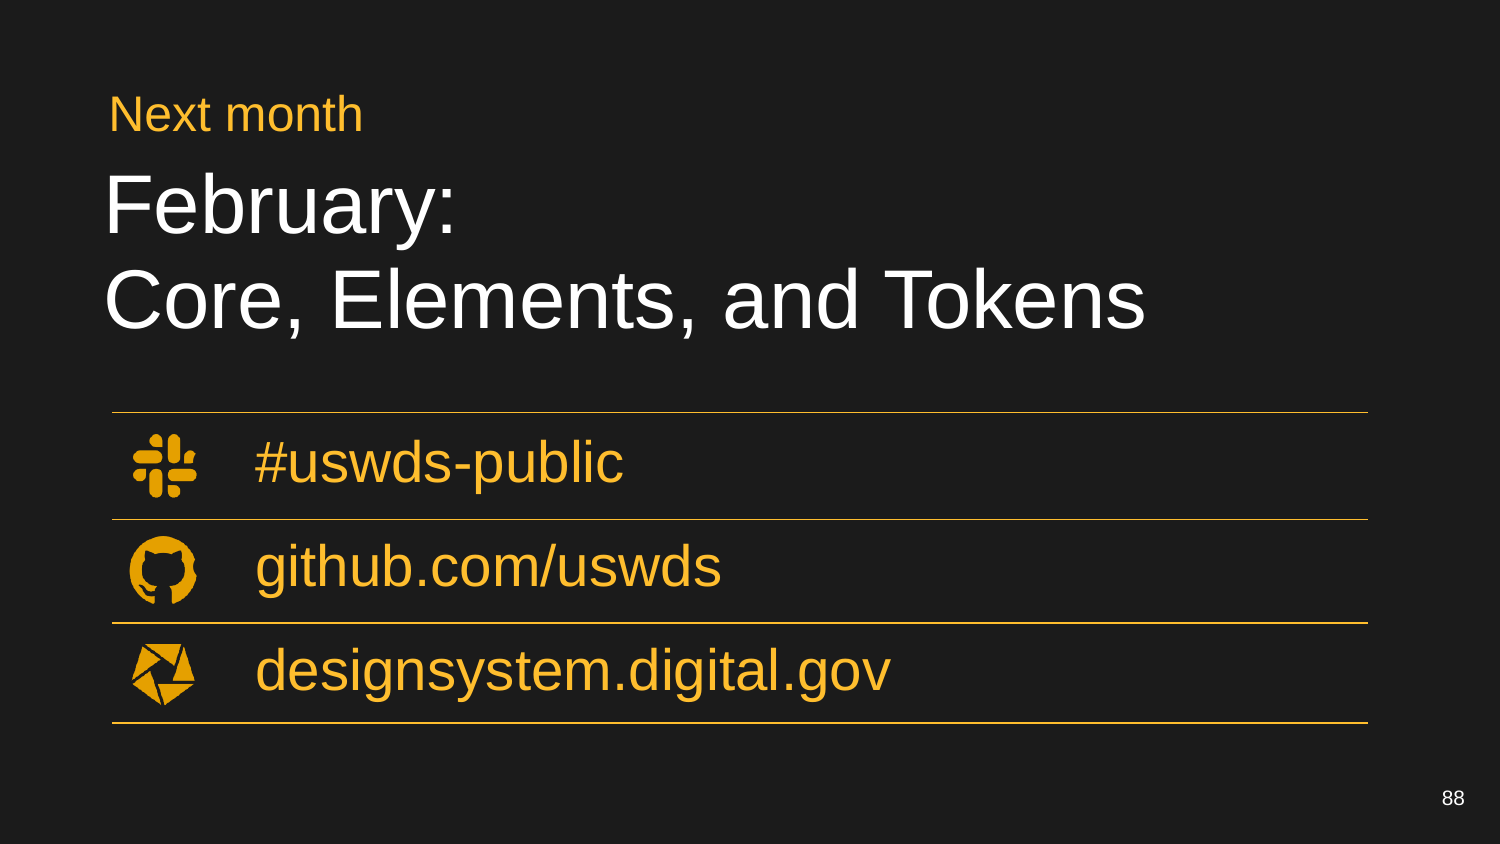

# Next month
February:
Core, Elements, and Tokens
#uswds-public
github.com/uswds
designsystem.digital.gov
88